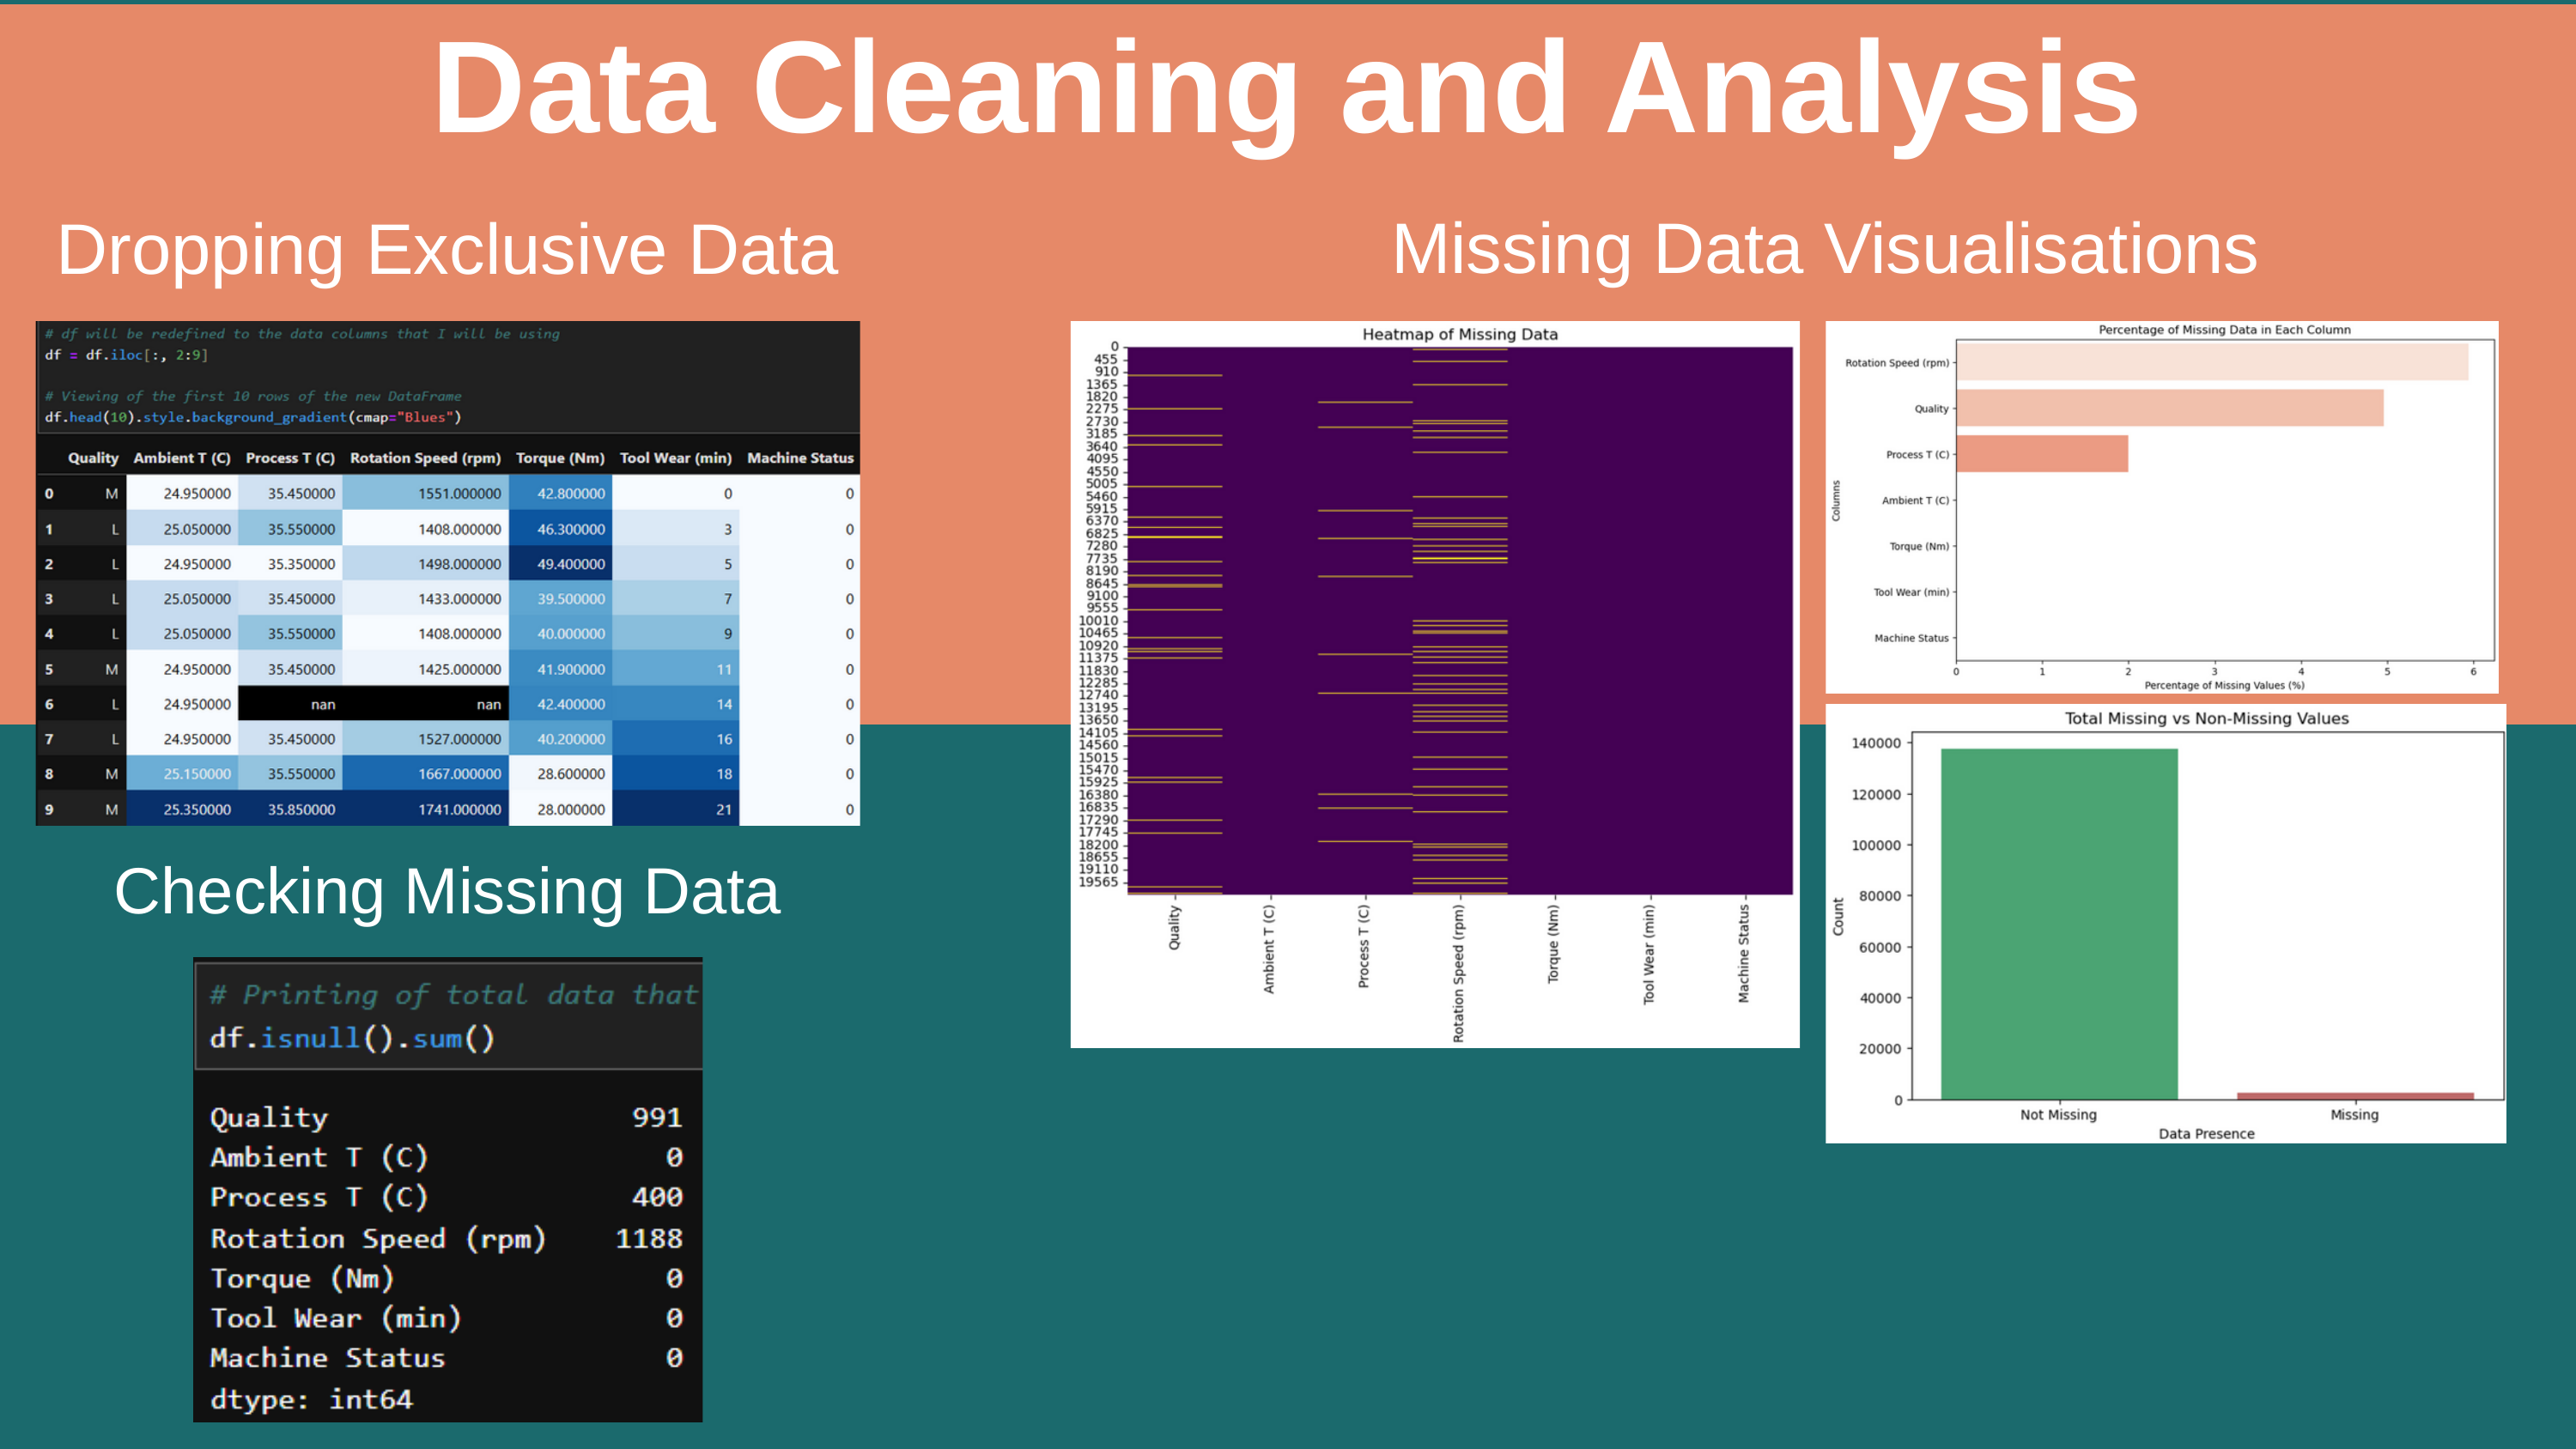

Data Cleaning and Analysis
Missing Data Visualisations
Dropping Exclusive Data

Checking Missing Data